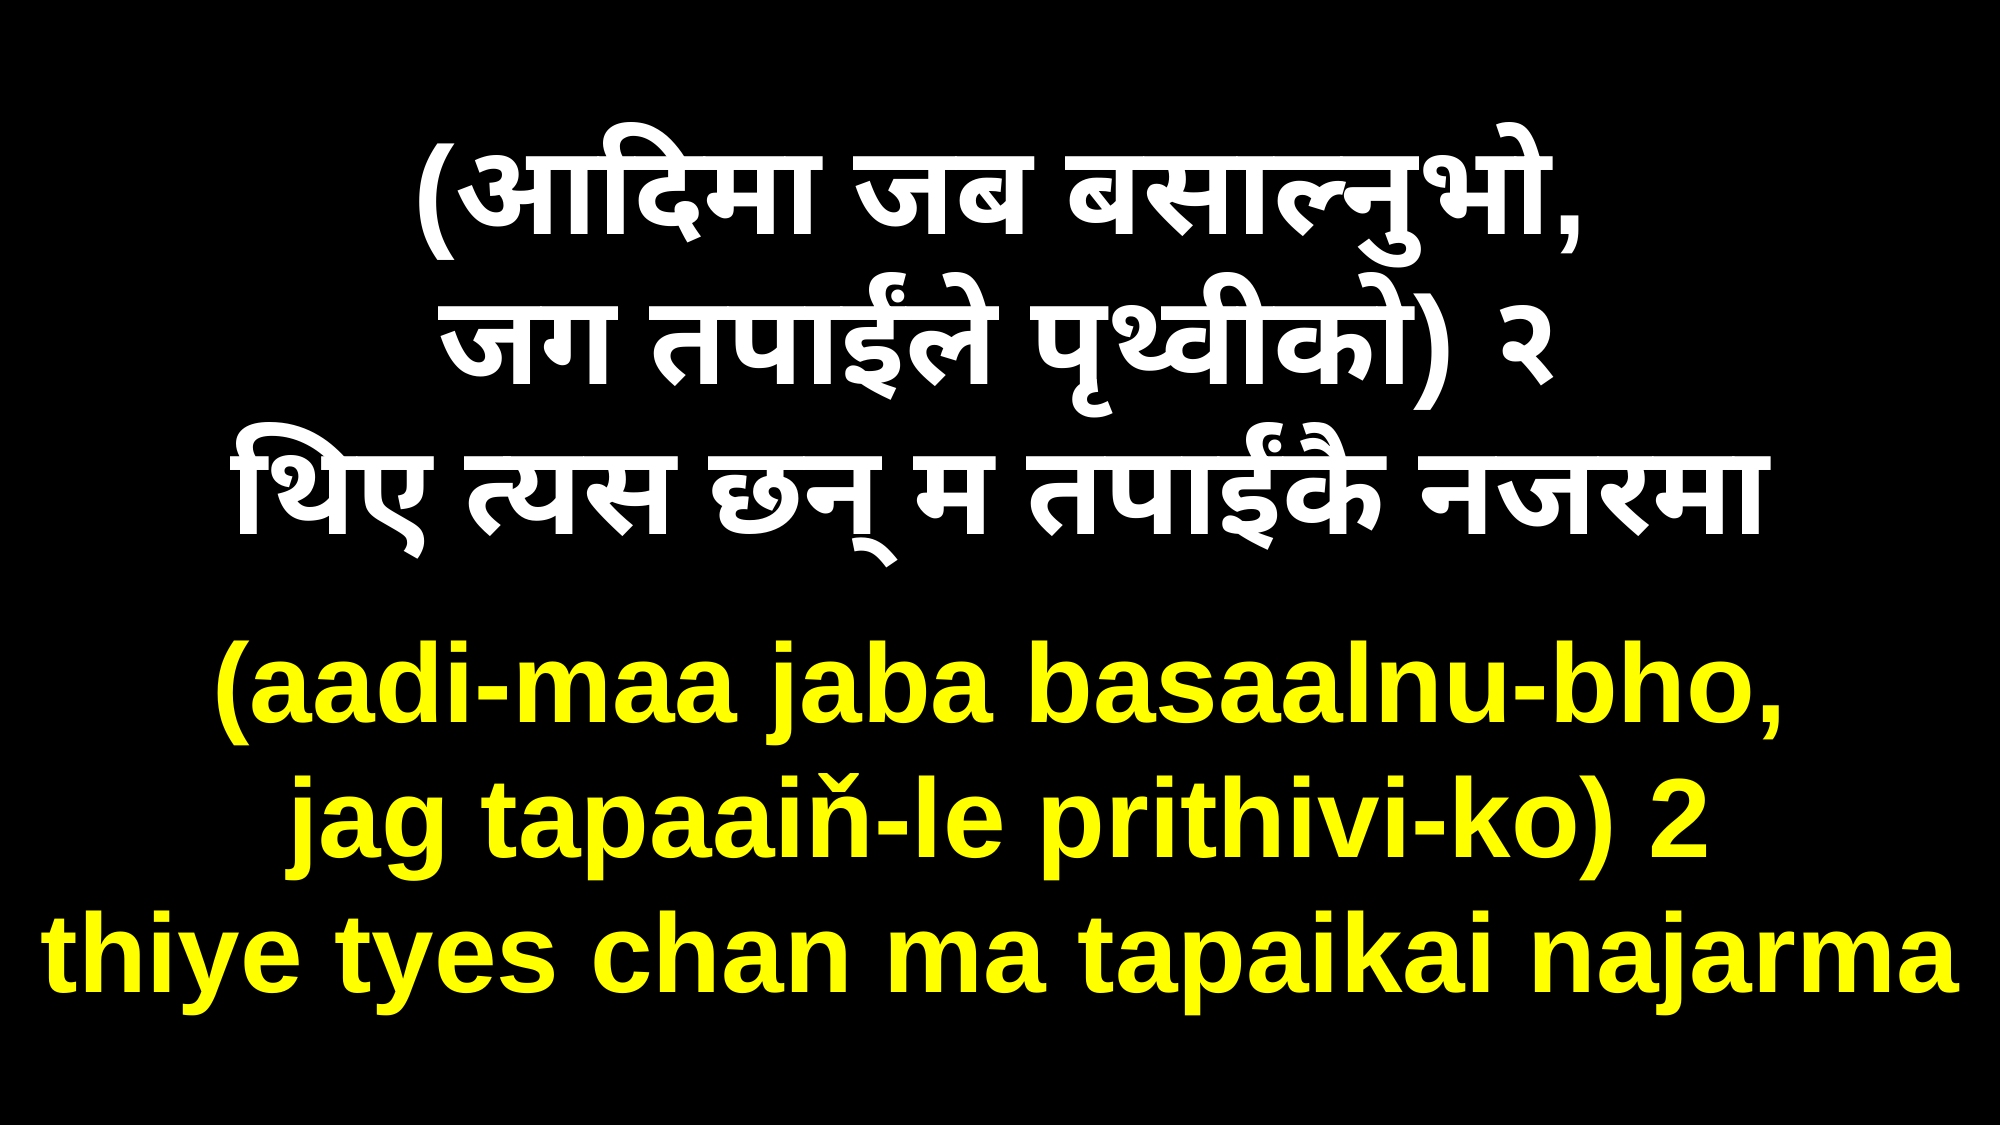

(आदिमा जब बसाल्नुभो,
जग तपाईंले पृथ्वीको) २
थिए त्यस छन् म तपाईंकै नजरमा

(aadi-maa jaba basaalnu-bho,
jag tapaaiň-le prithivi-ko) 2
thiye tyes chan ma tapaikai najarma